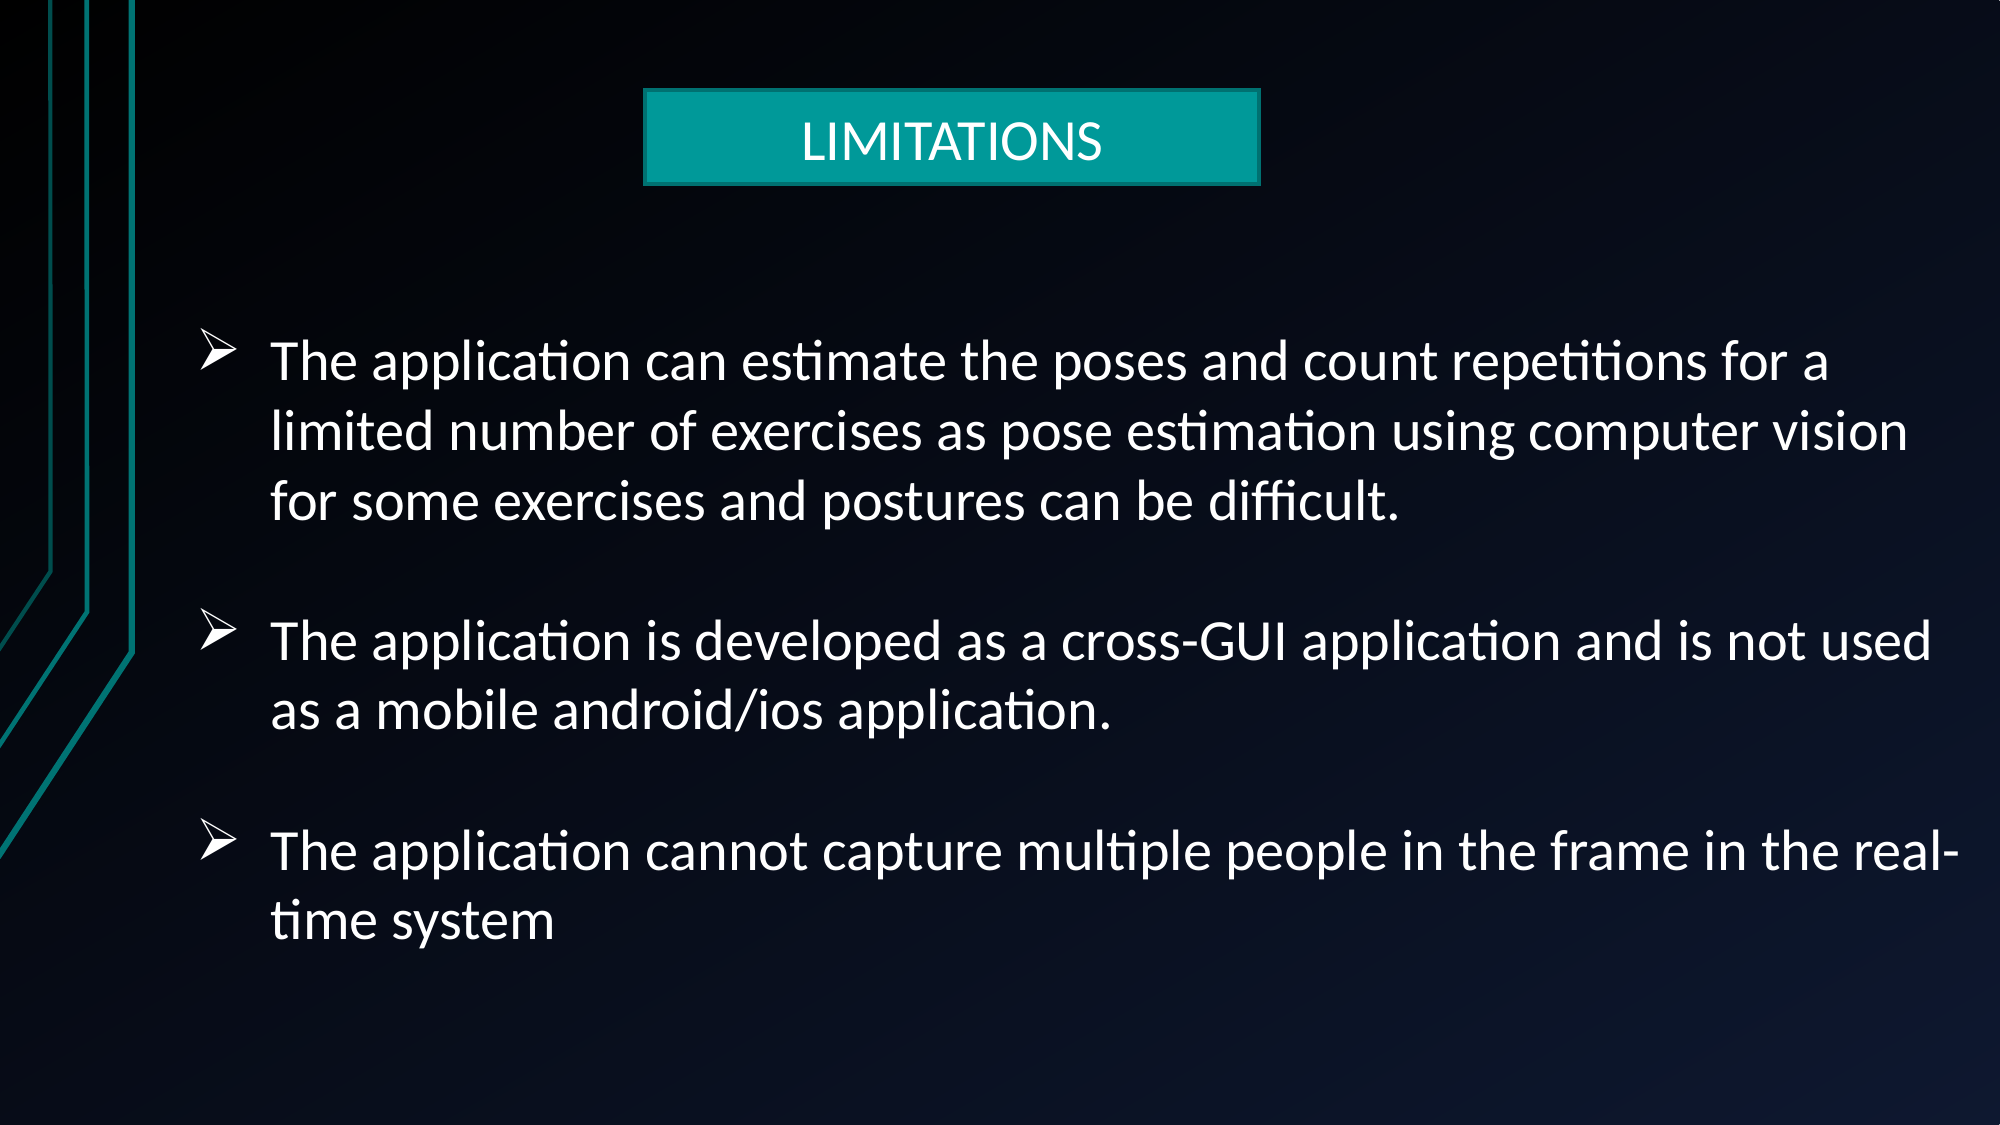

LIMITATIONS
The application can estimate the poses and count repetitions for a limited number of exercises as pose estimation using computer vision for some exercises and postures can be difficult.

The application is developed as a cross-GUI application and is not used as a mobile android/ios application.

The application cannot capture multiple people in the frame in the real-time system